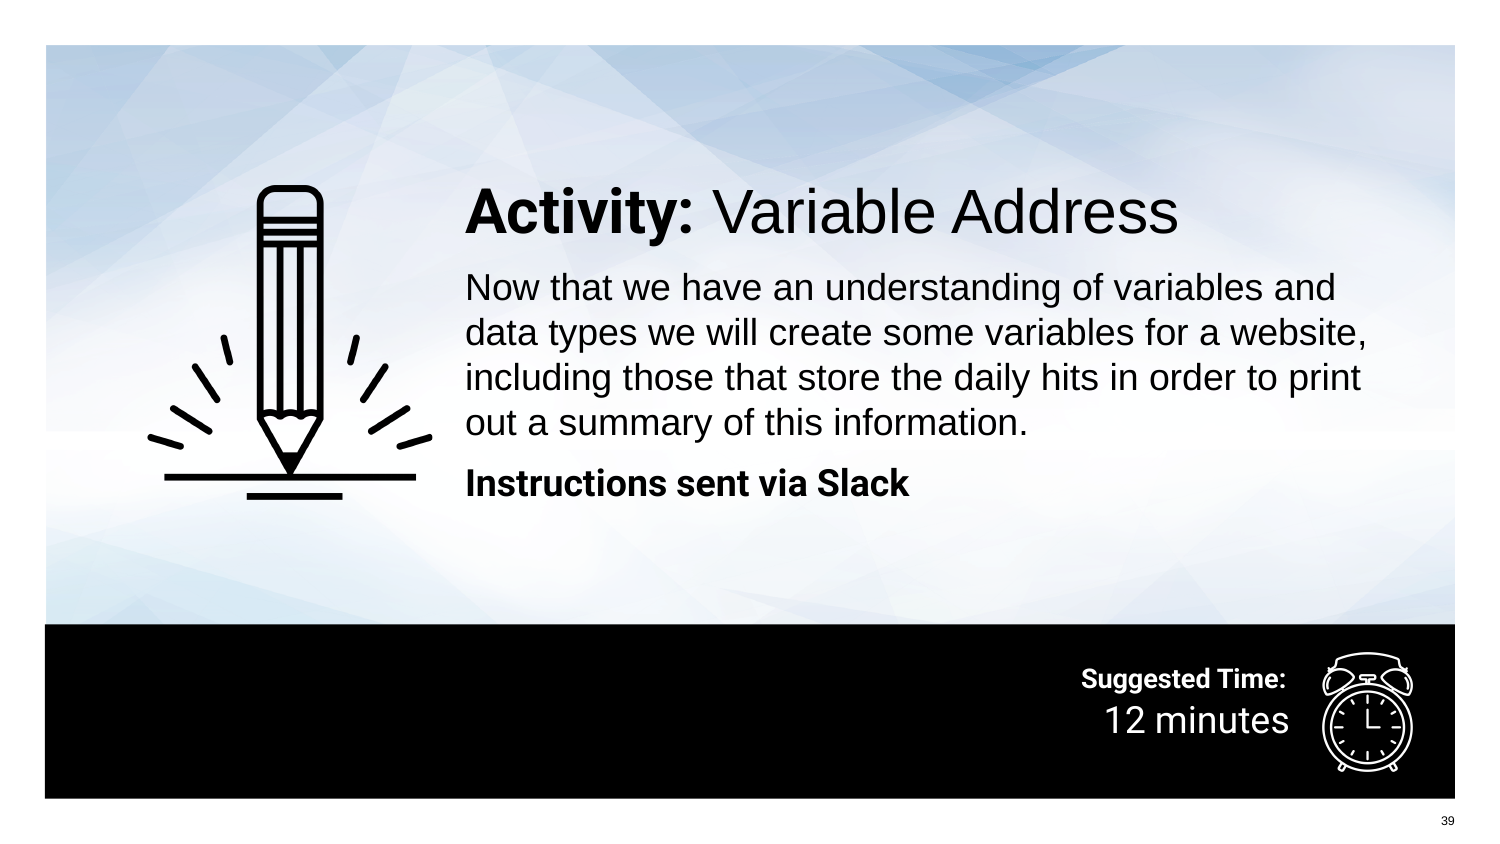

Activity: Variable Address
Now that we have an understanding of variables and data types we will create some variables for a website, including those that store the daily hits in order to print out a summary of this information.
Instructions sent via Slack
# 12 minutes

39